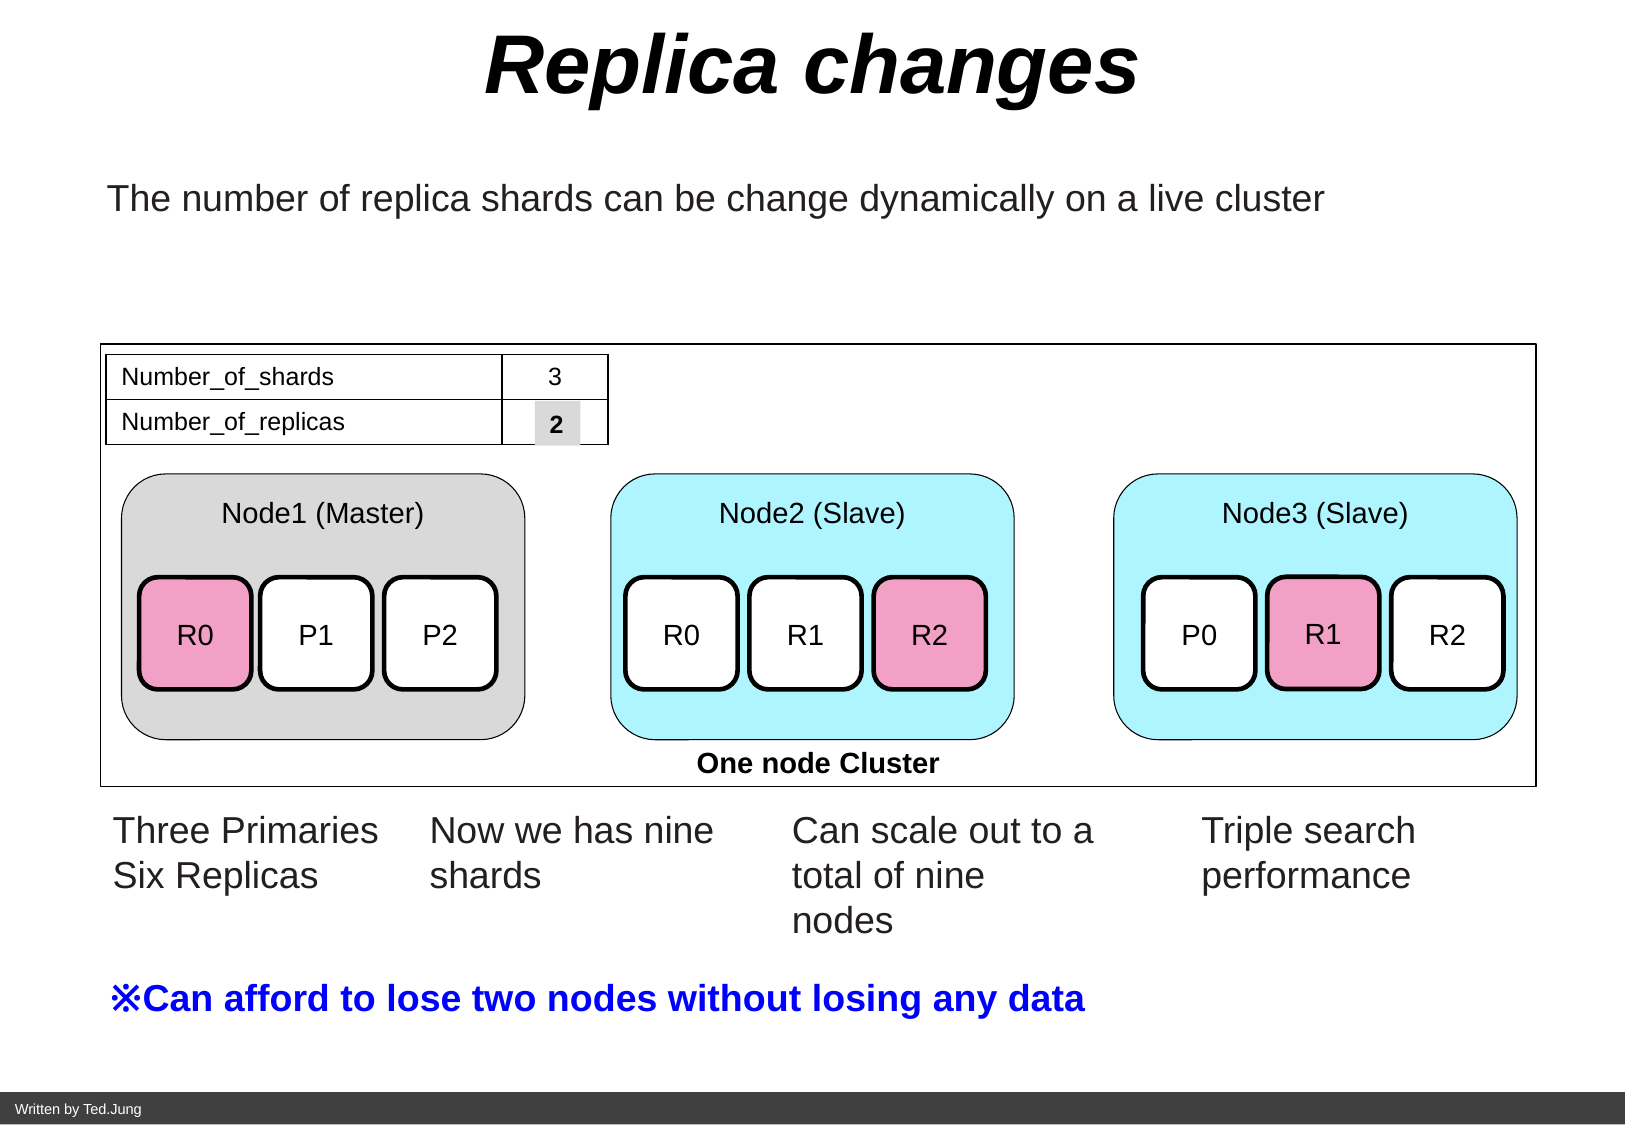

Replica changes
The number of replica shards can be change dynamically on a live cluster

One node Cluster
| Number\_of\_shards | 3 |
| --- | --- |
| Number\_of\_replicas | 1 |
2
R1
R0
R2
Node1 (Master)
Node2 (Slave)
Node3 (Slave)
P1
P2
R0
R1
P0
R2
Triple search performance
Three Primaries
Six Replicas
Now we has nine shards
Can scale out to a total of nine nodes
※ Can afford to lose two nodes without losing any data